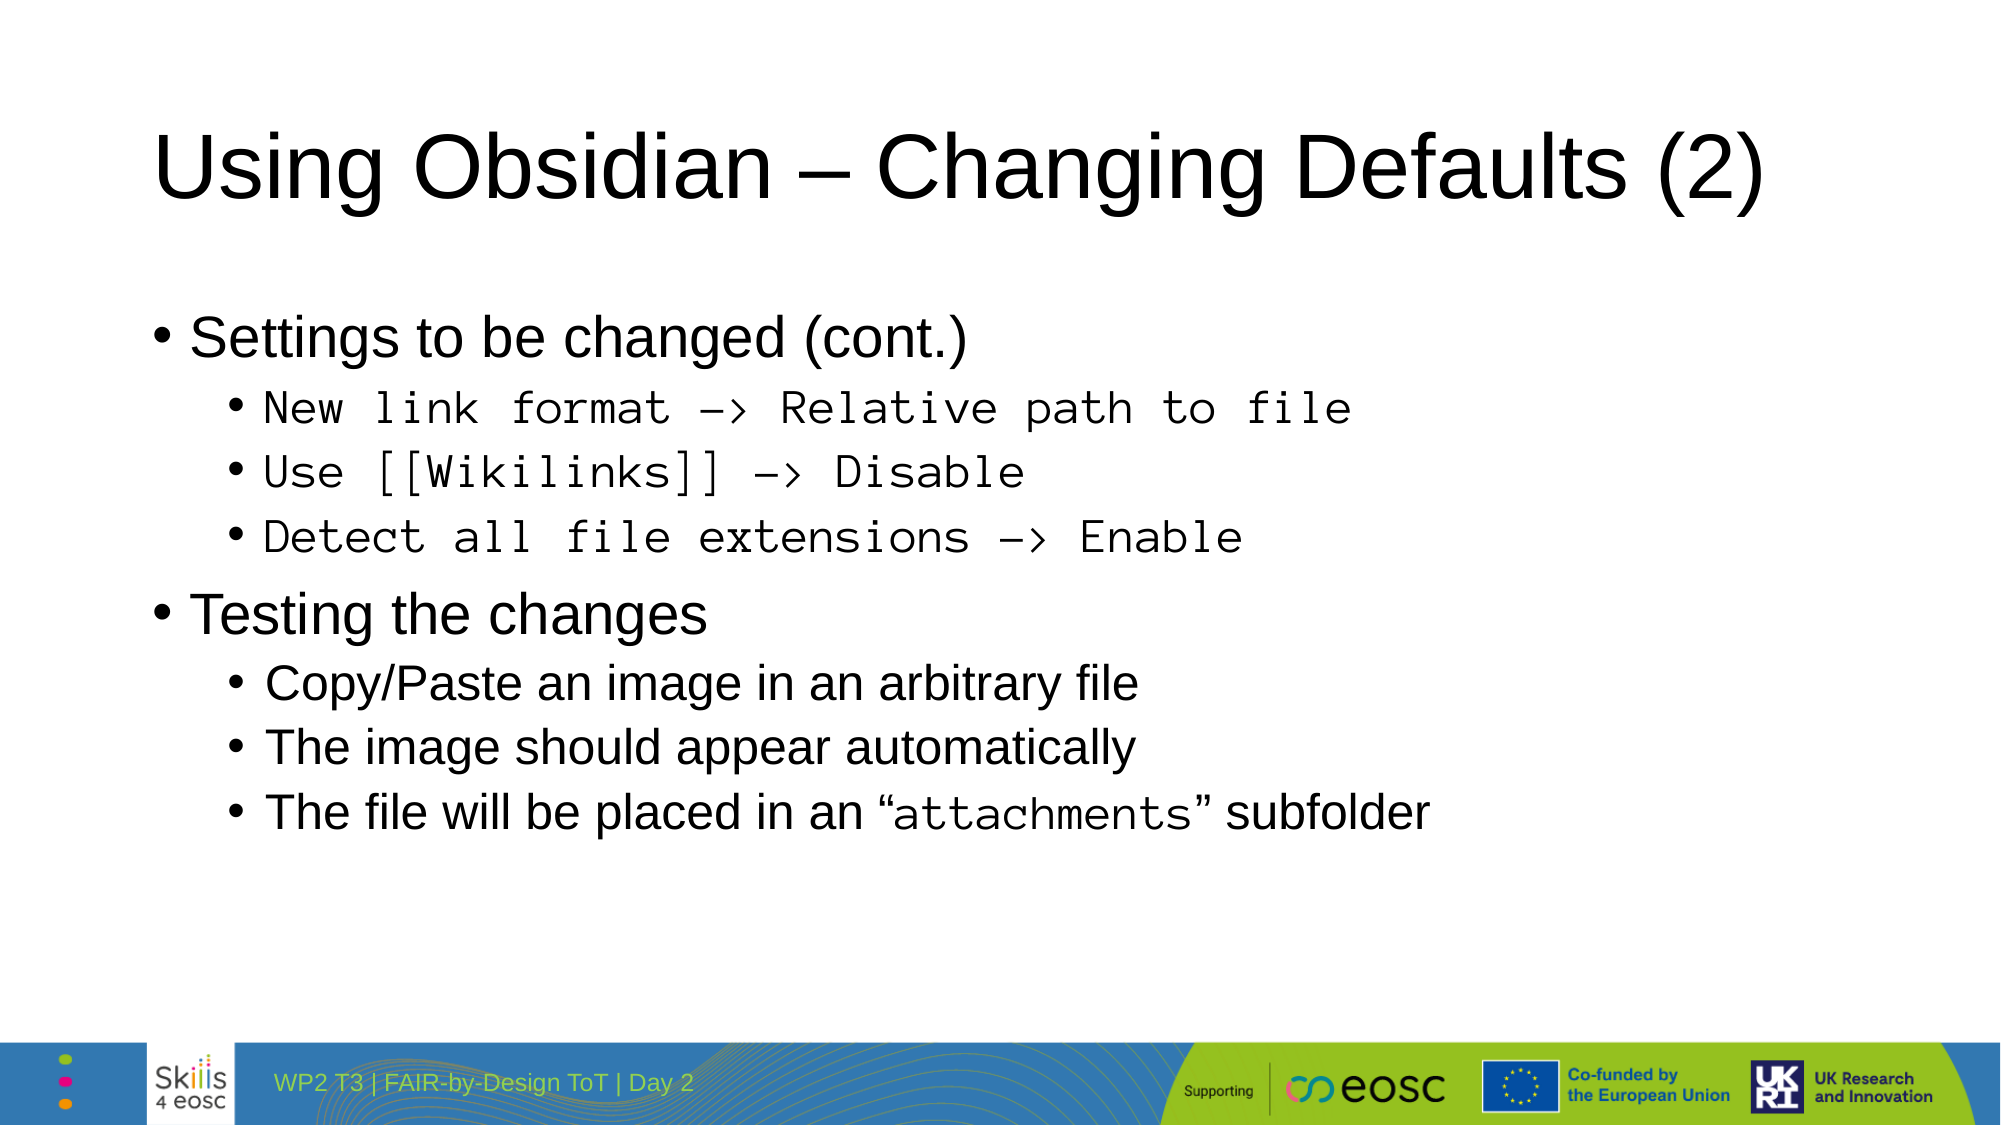

# Using Obsidian – Changing Defaults (2)
Settings to be changed (cont.)
New link format -> Relative path to file
Use [[Wikilinks]] -> Disable
Detect all file extensions -> Enable
Testing the changes
Copy/Paste an image in an arbitrary file
The image should appear automatically
The file will be placed in an “attachments” subfolder

WP2 T3 | FAIR-by-Design ToT | Day 2